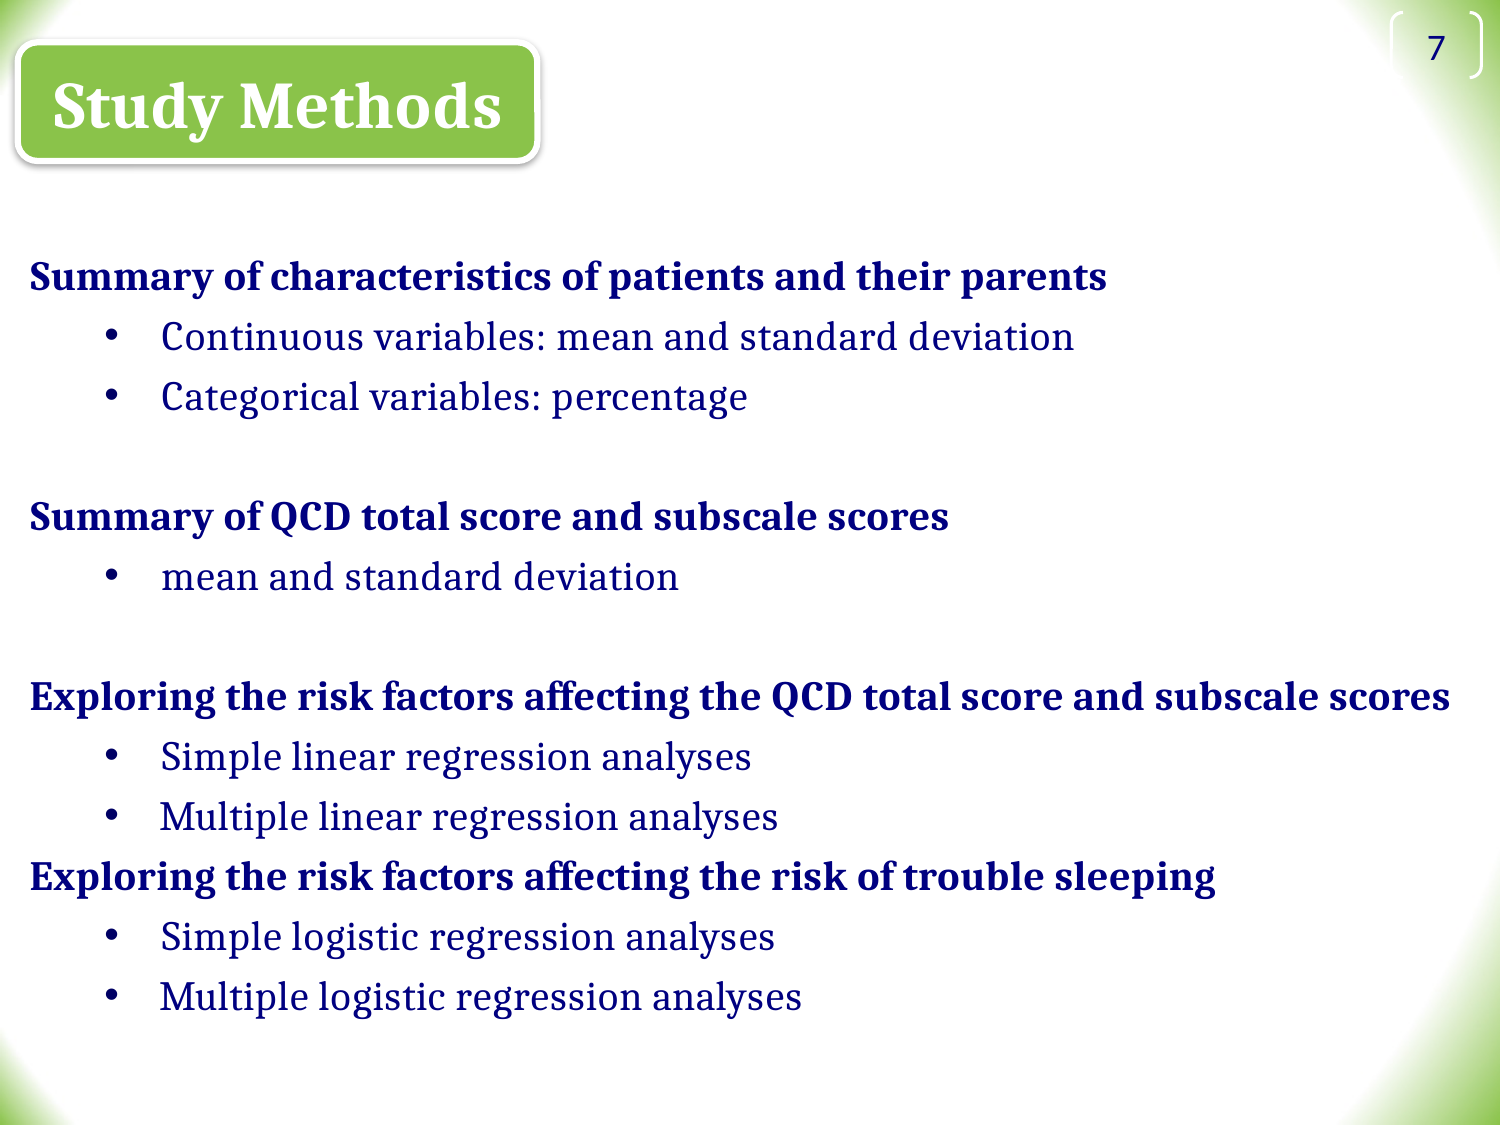

7
Study Methods
Summary of characteristics of patients and their parents
Continuous variables: mean and standard deviation
Categorical variables: percentage

Summary of QCD total score and subscale scores
mean and standard deviation

Exploring the risk factors affecting the QCD total score and subscale scores
Simple linear regression analyses
Multiple linear regression analyses
Exploring the risk factors affecting the risk of trouble sleeping
Simple logistic regression analyses
Multiple logistic regression analyses